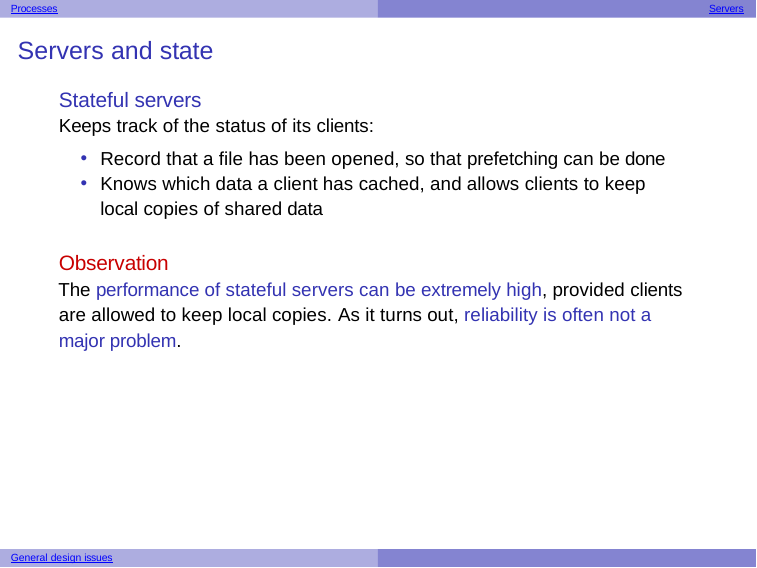

Processes
Servers
Servers and state
Stateful servers
Keeps track of the status of its clients:
Record that a file has been opened, so that prefetching can be done
Knows which data a client has cached, and allows clients to keep local copies of shared data

Observation
The performance of stateful servers can be extremely high, provided clients are allowed to keep local copies. As it turns out, reliability is often not a major problem.

General design issues